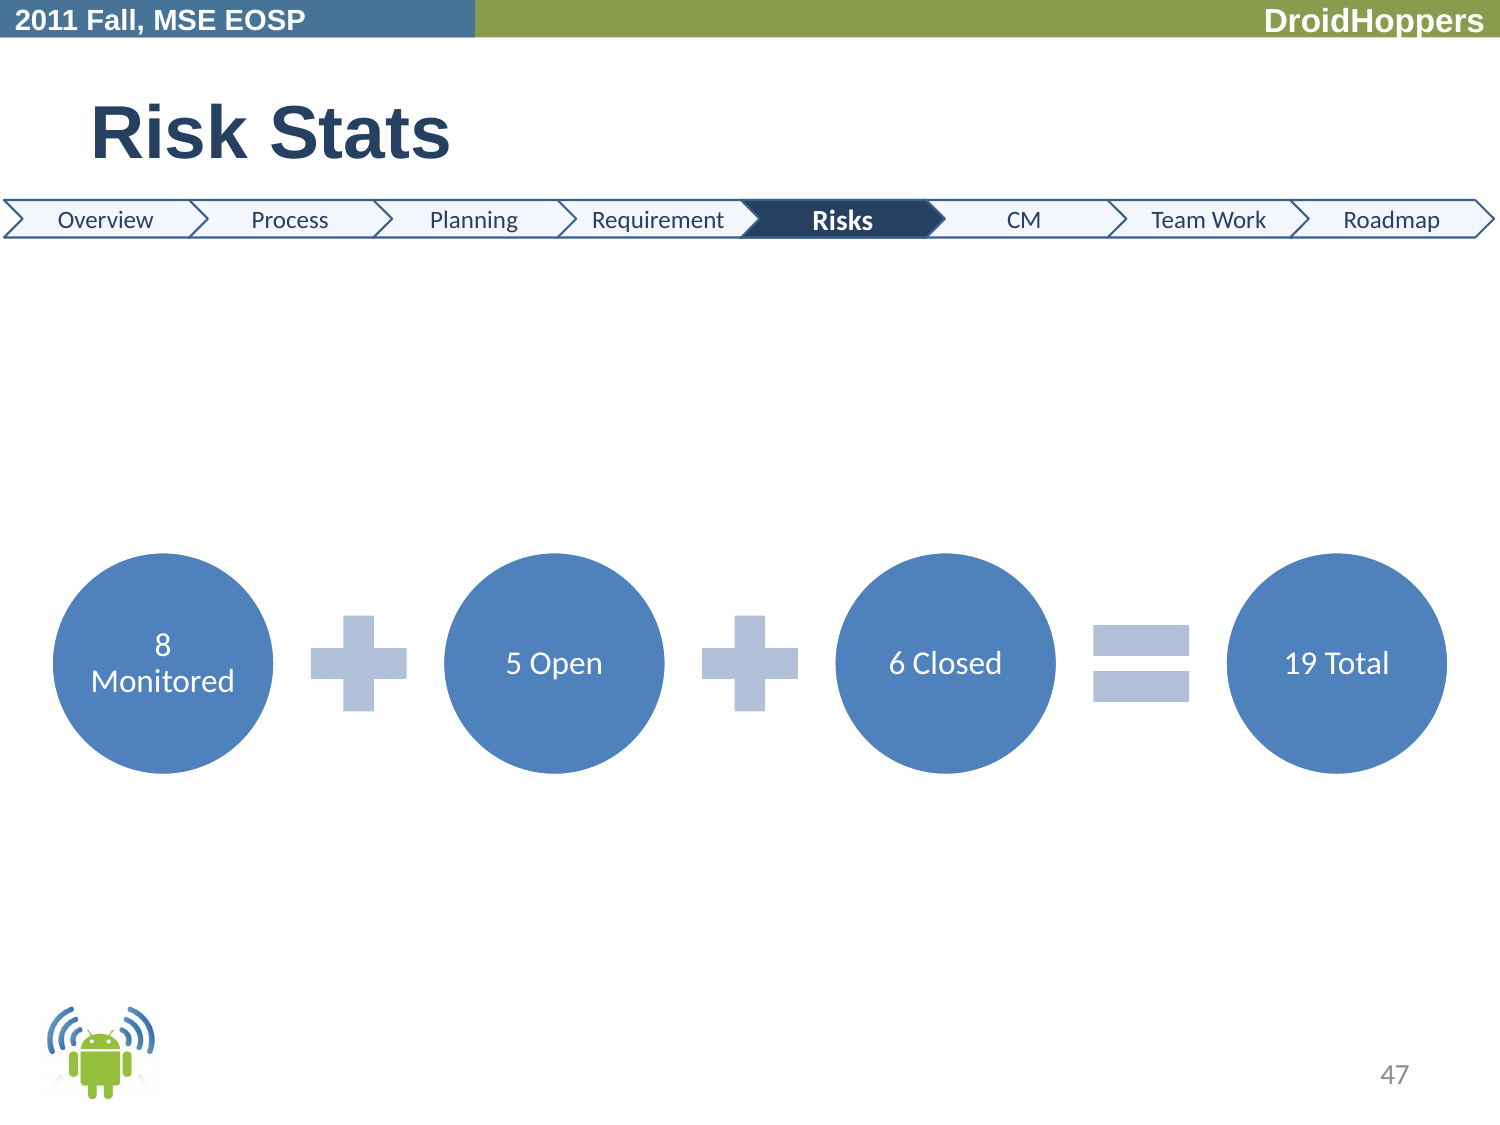

# Risk Stats
Risks
8 Monitored

5 Open

6 Closed

19 Total
47